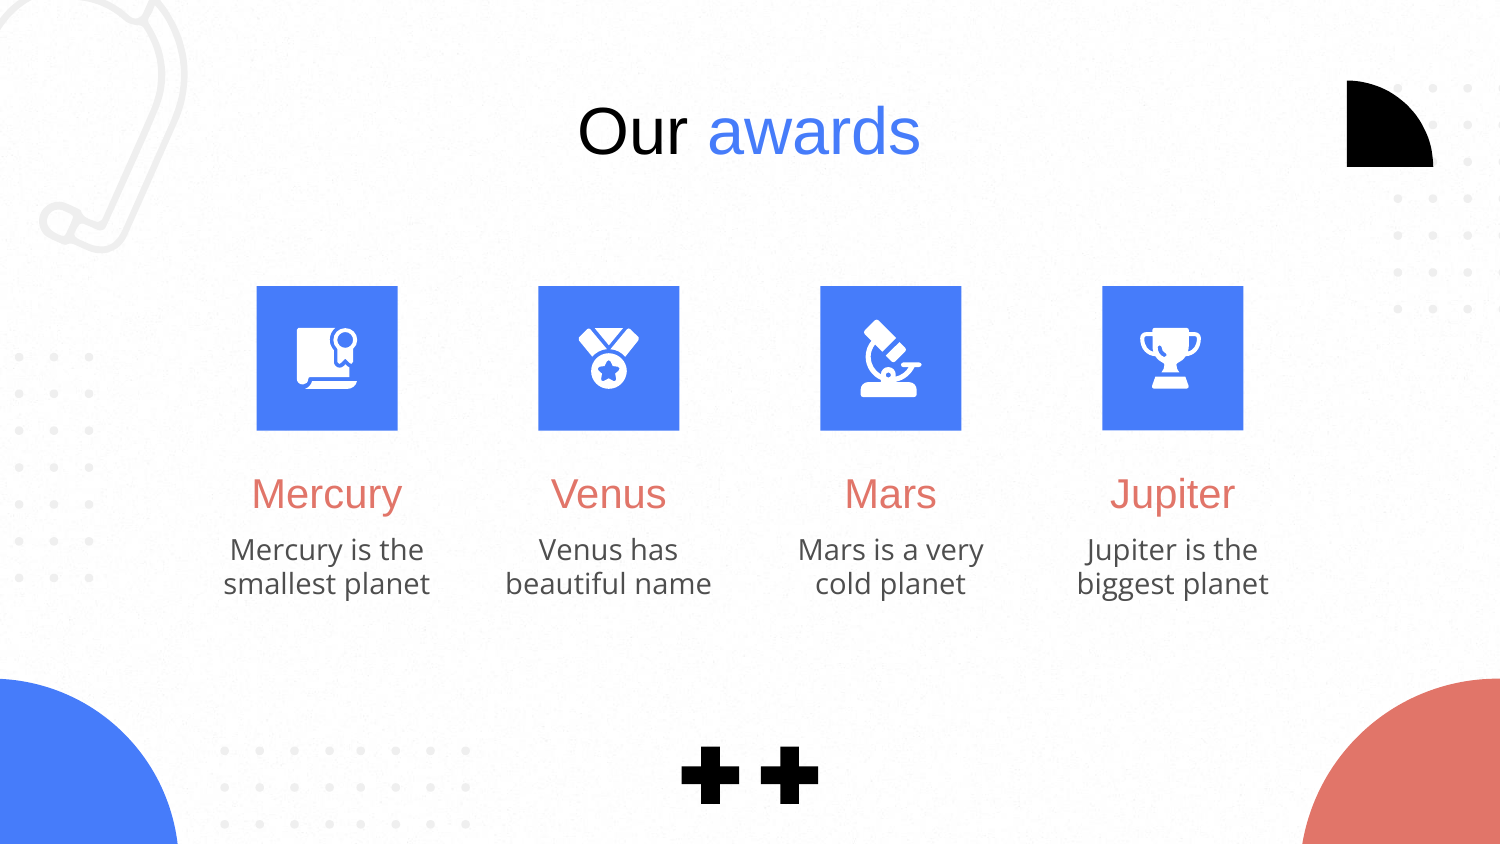

# Our awards

Mercury
Venus
Mars
Jupiter
Mercury is the smallest planet
Venus has beautiful name
Mars is a very
cold planet
Jupiter is the biggest planet